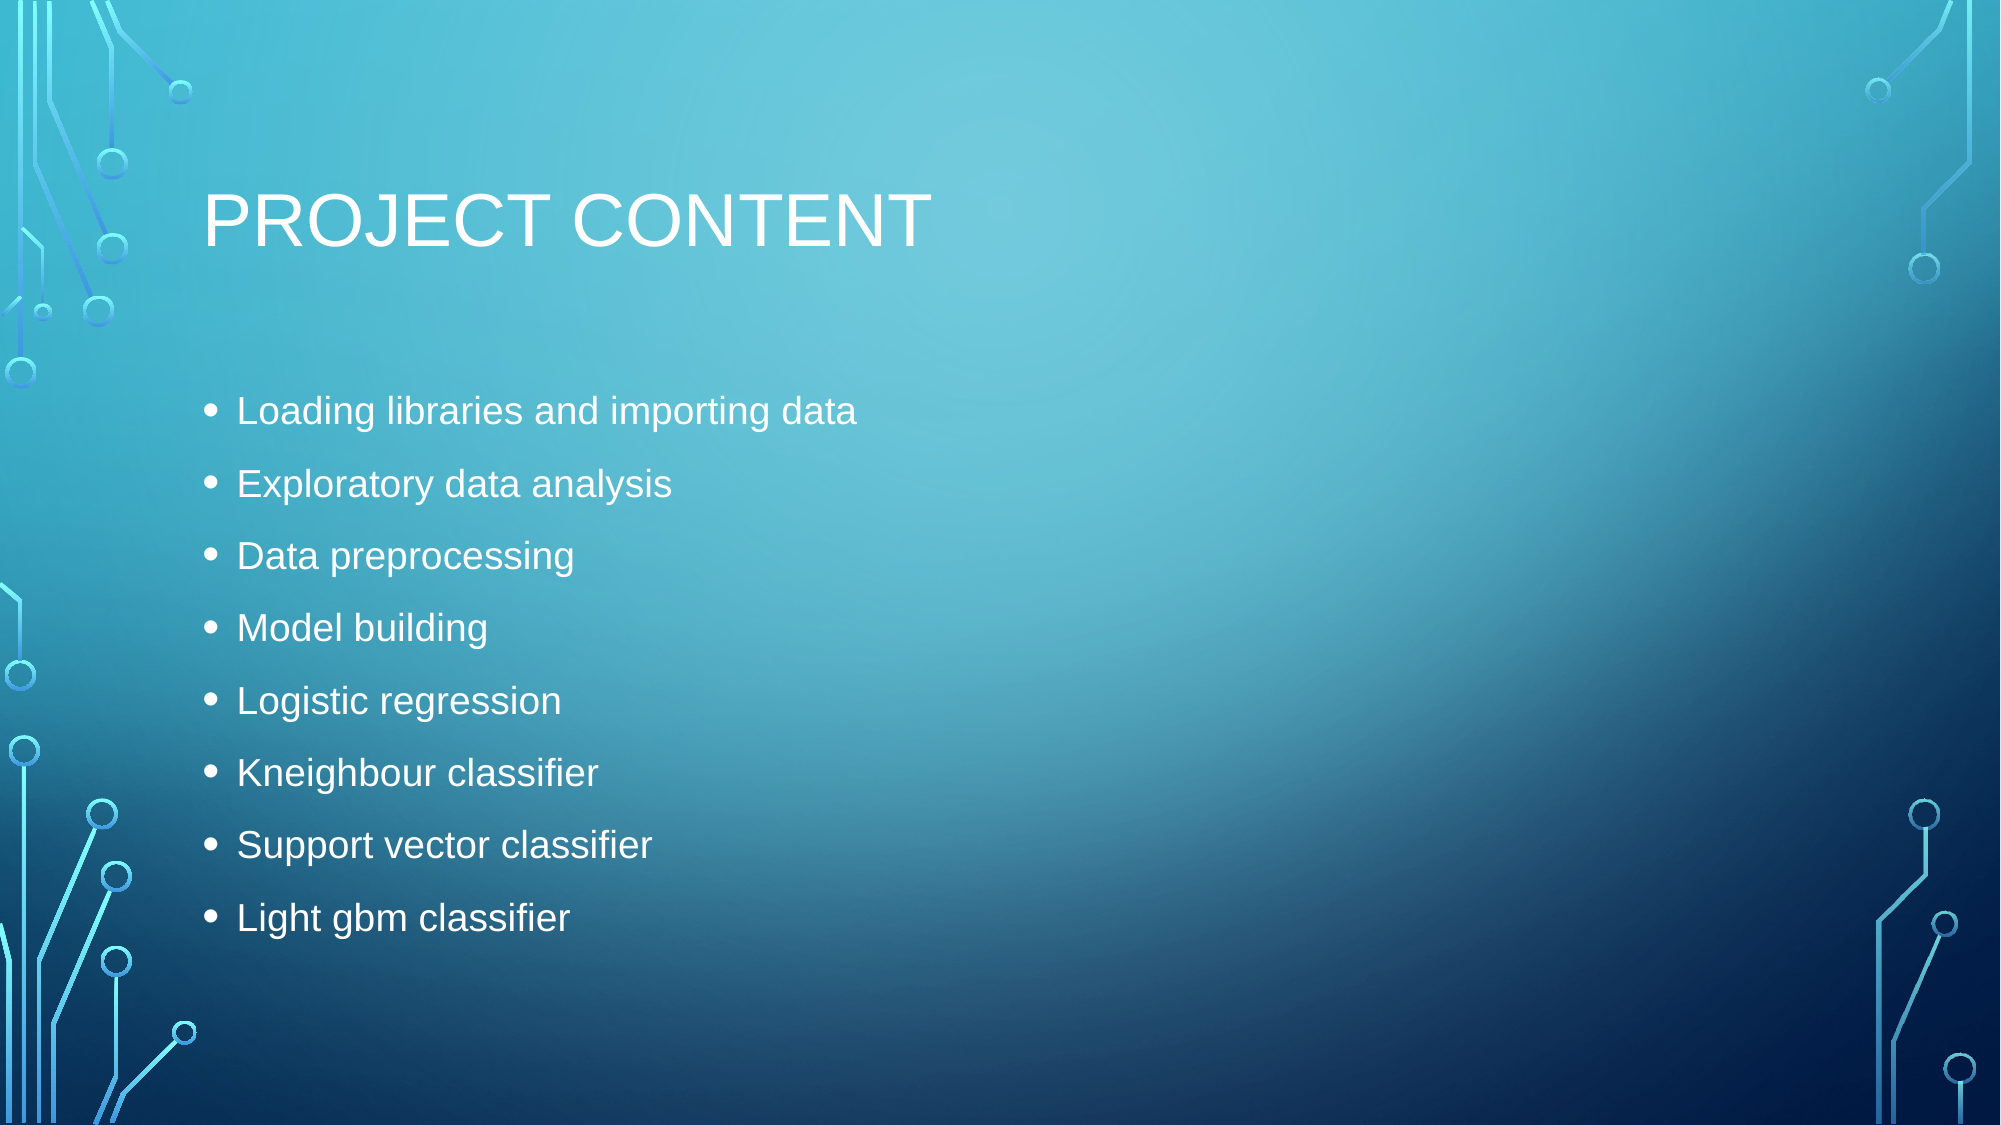

# Project content
Loading libraries and importing data
Exploratory data analysis
Data preprocessing
Model building
Logistic regression
Kneighbour classifier
Support vector classifier
Light gbm classifier